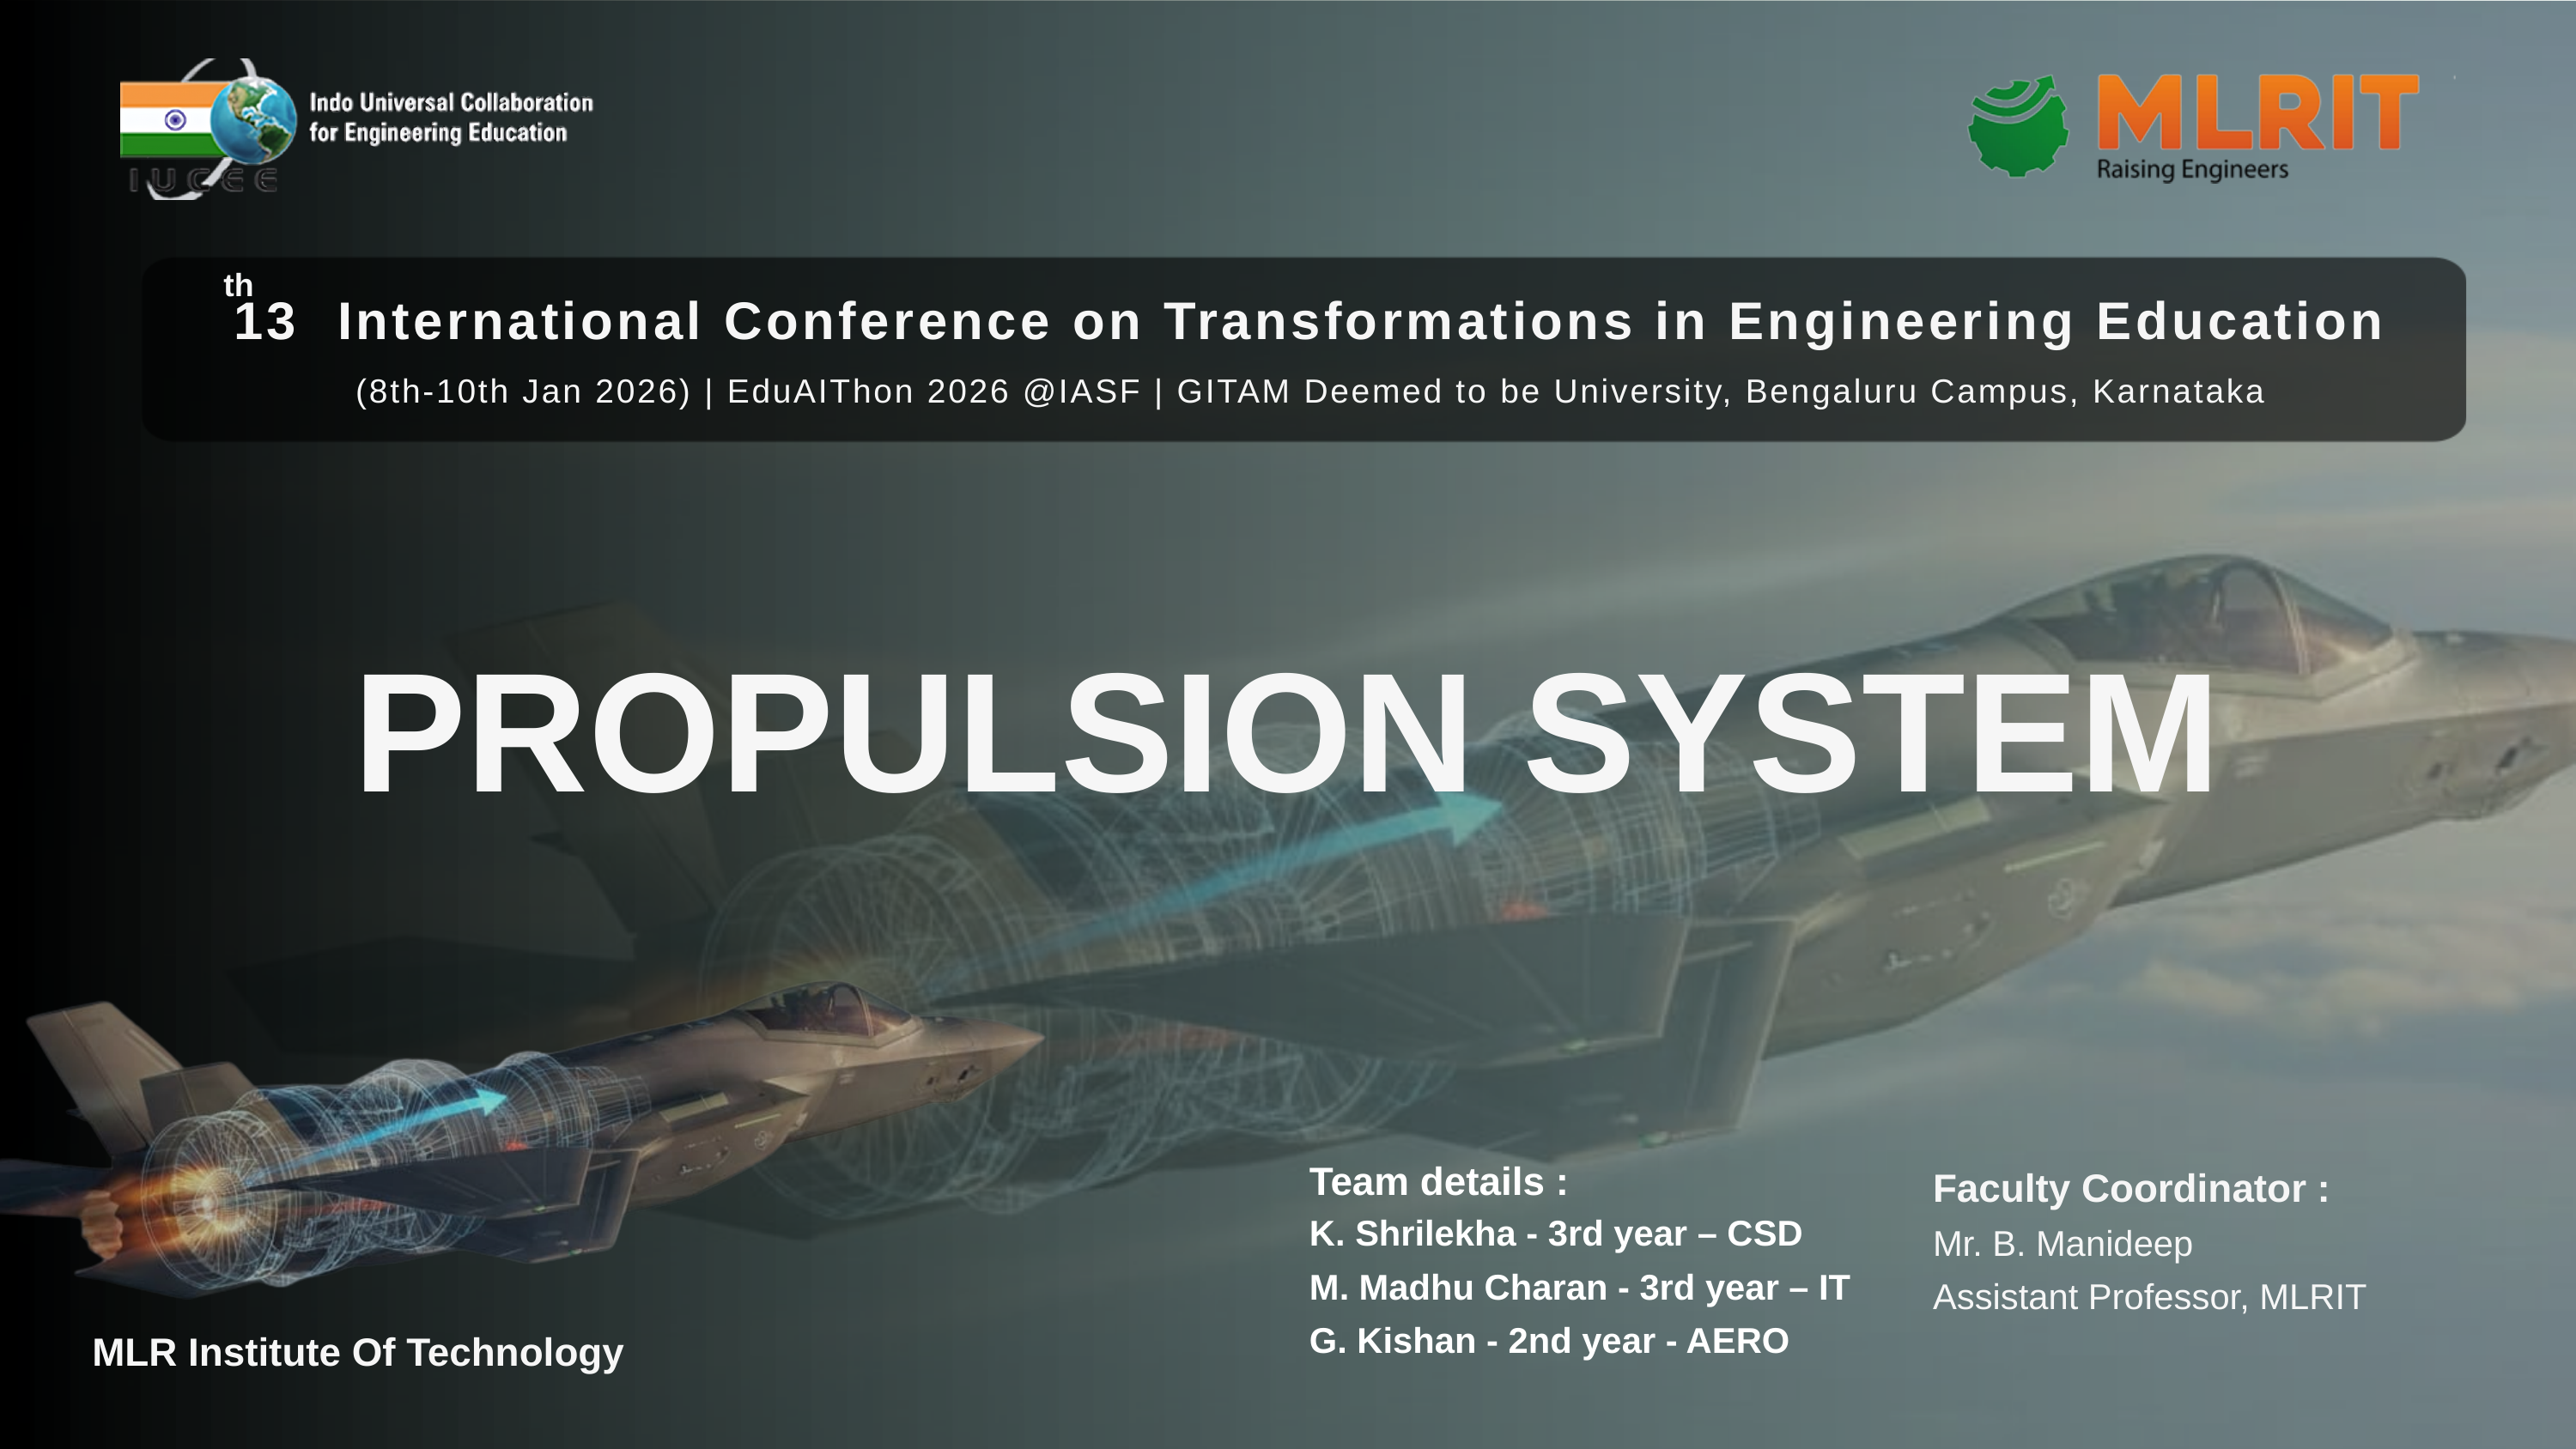

th
13  International Conference on Transformations in Engineering Education
(8th-10th Jan 2026) | EduAIThon 2026 @IASF | GITAM Deemed to be University, Bengaluru Campus, Karnataka

PROPULSION SYSTEM
Faculty Coordinator :
Mr. B. Manideep
Assistant Professor, MLRIT
Team details :
K. Shrilekha - 3rd year – CSD
M. Madhu Charan - 3rd year – IT
G. Kishan - 2nd year - AERO
MLR Institute Of Technology